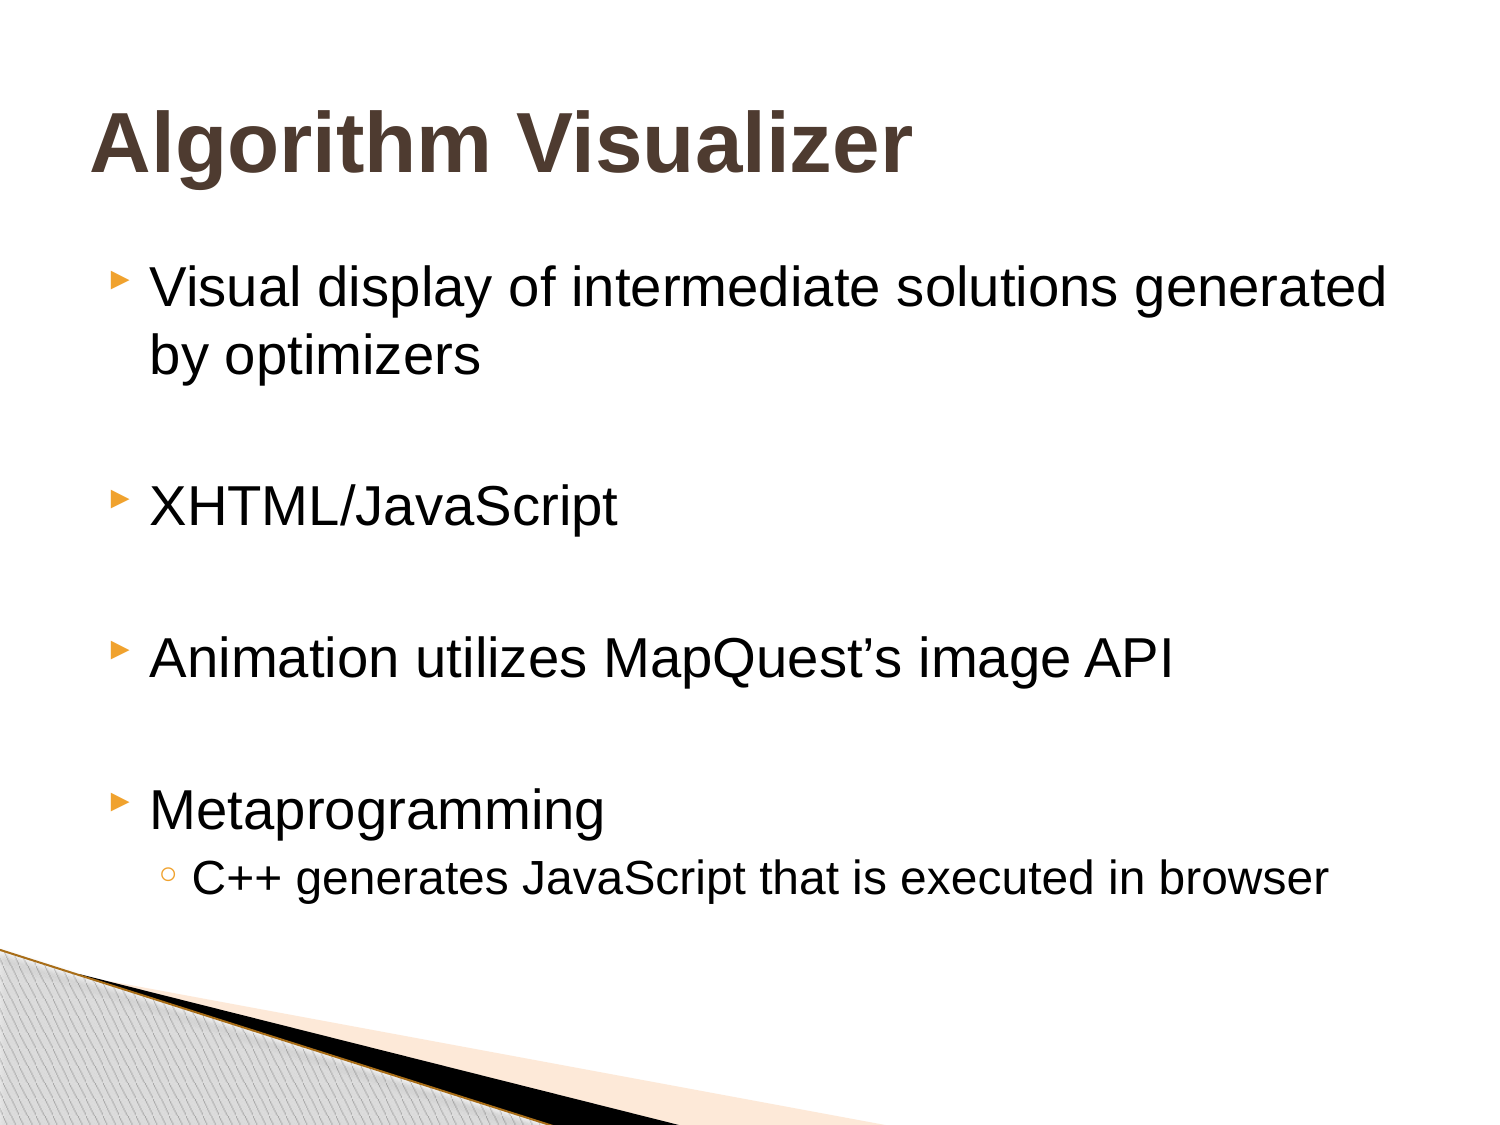

# Algorithm Visualizer
Visual display of intermediate solutions generated by optimizers

XHTML/JavaScript

Animation utilizes MapQuest’s image API

Metaprogramming
C++ generates JavaScript that is executed in browser